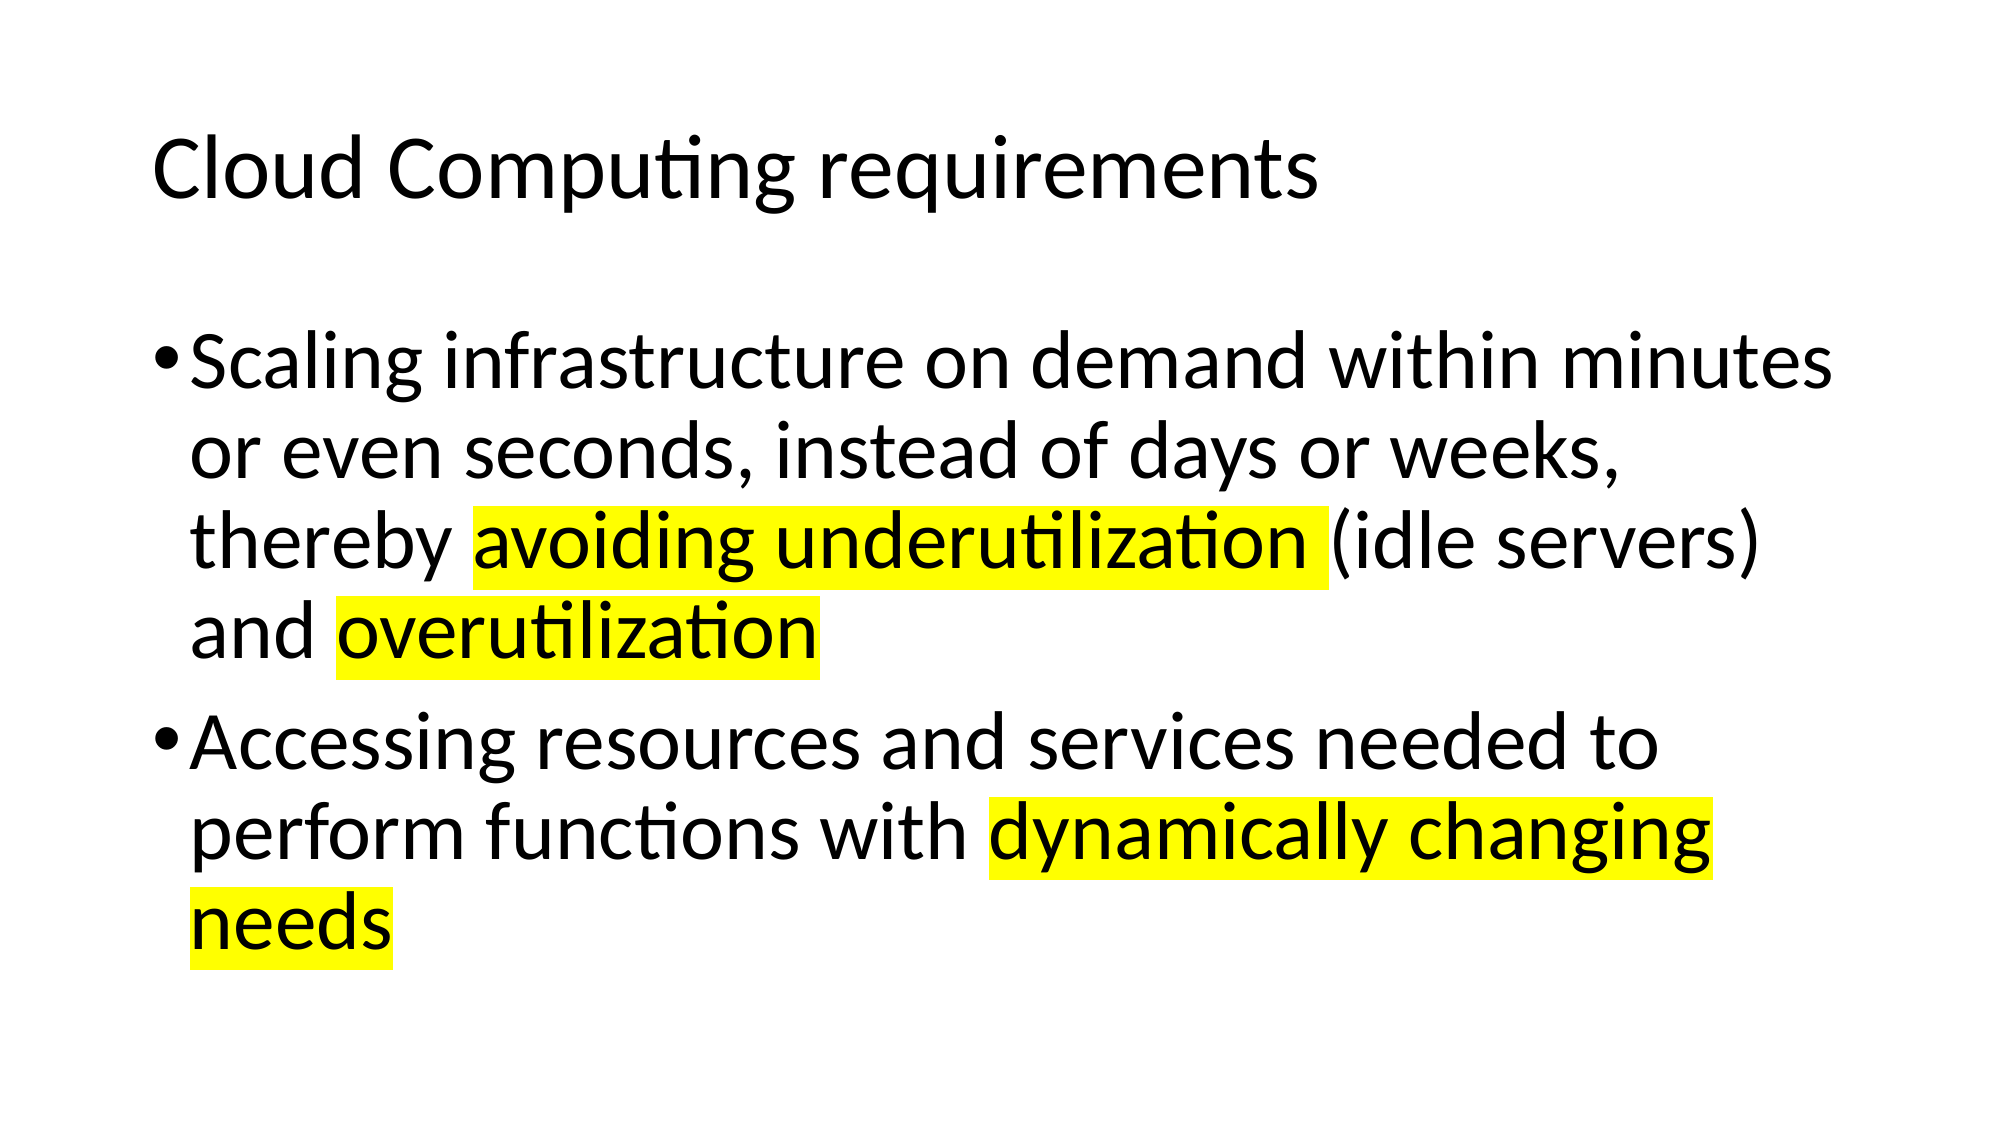

# Cloud Computing requirements
Scaling infrastructure on demand within minutes or even seconds, instead of days or weeks, thereby avoiding under­utilization (idle servers) and over­utilization
Accessing resources and services needed to perform functions with dynamically changing needs